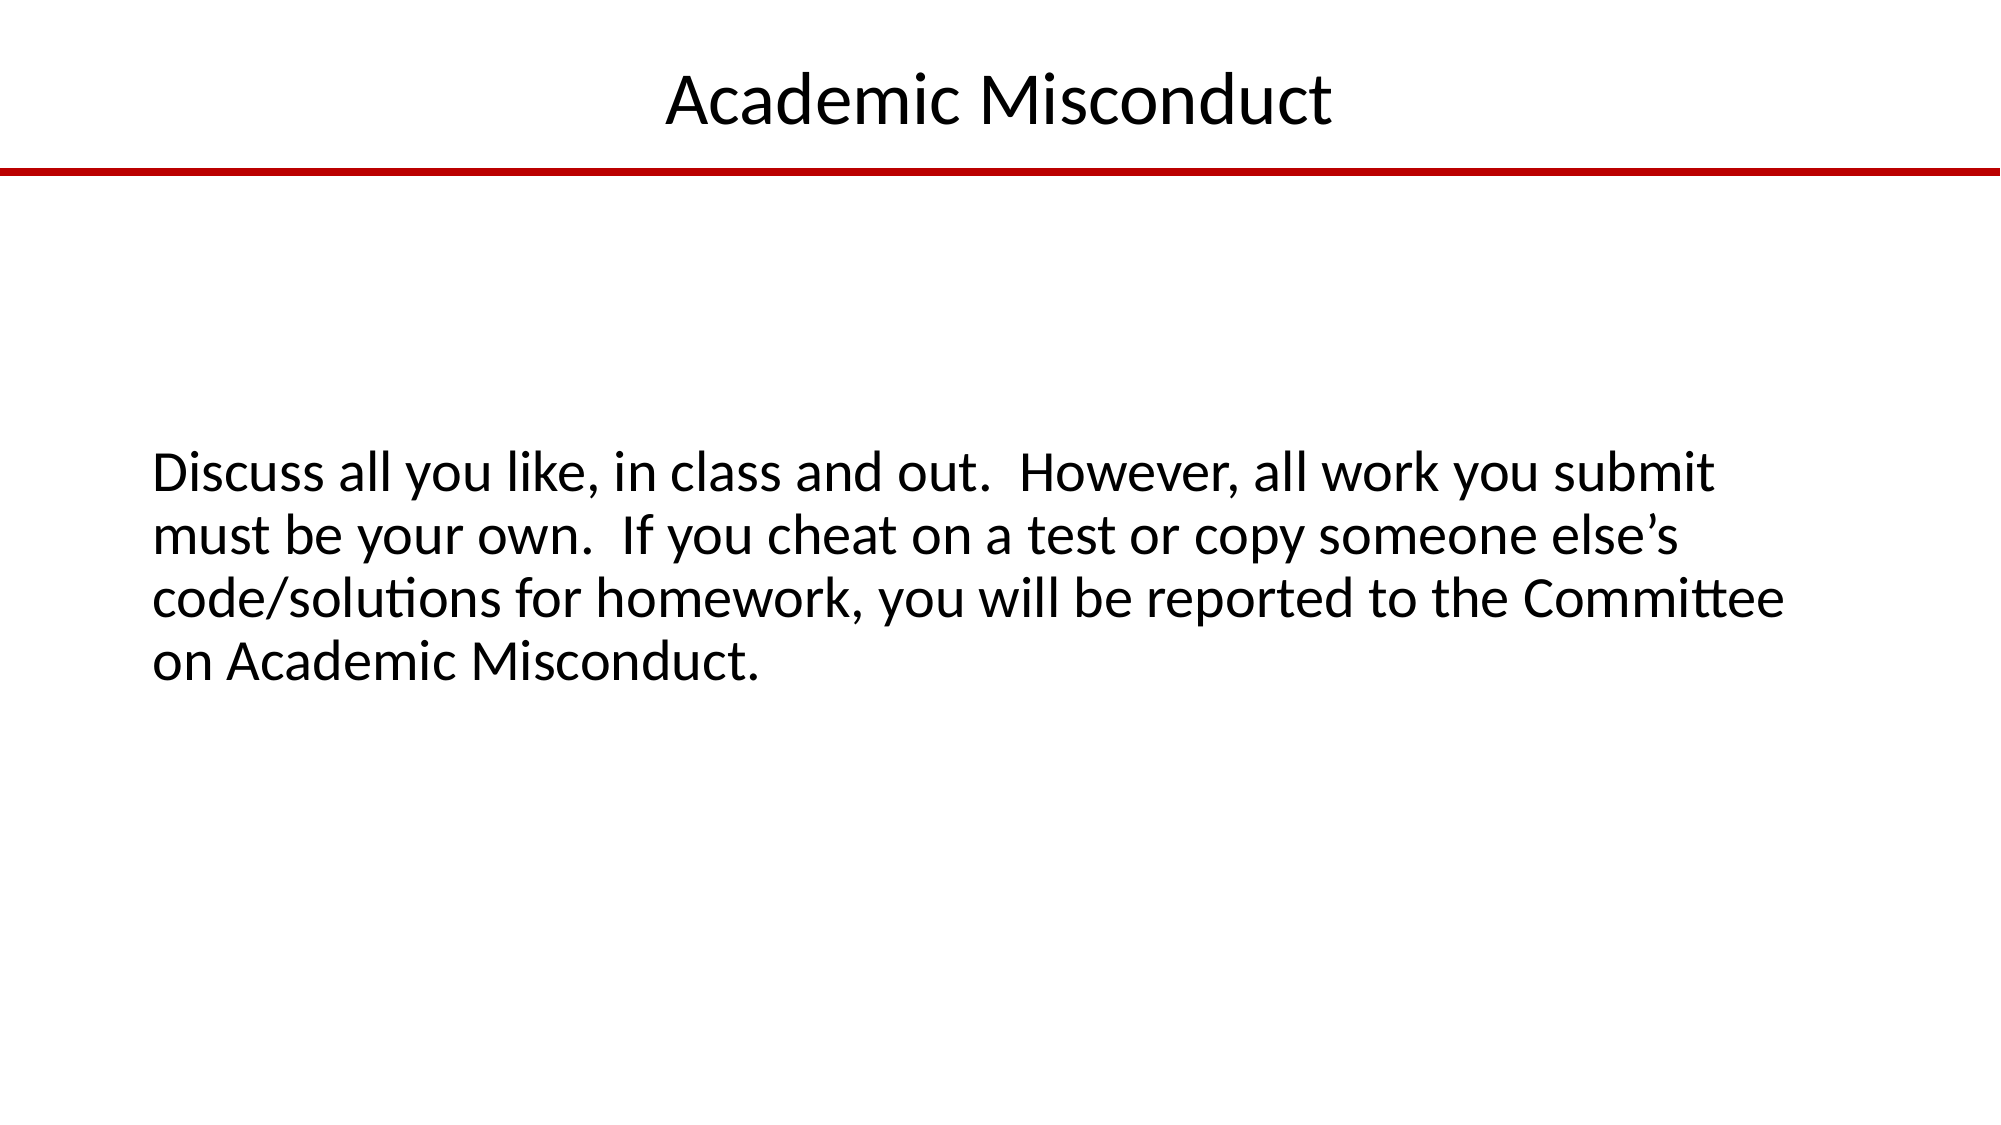

# Academic Misconduct
Discuss all you like, in class and out.  However, all work you submit must be your own.  If you cheat on a test or copy someone else’s code/solutions for homework, you will be reported to the Committee on Academic Misconduct.